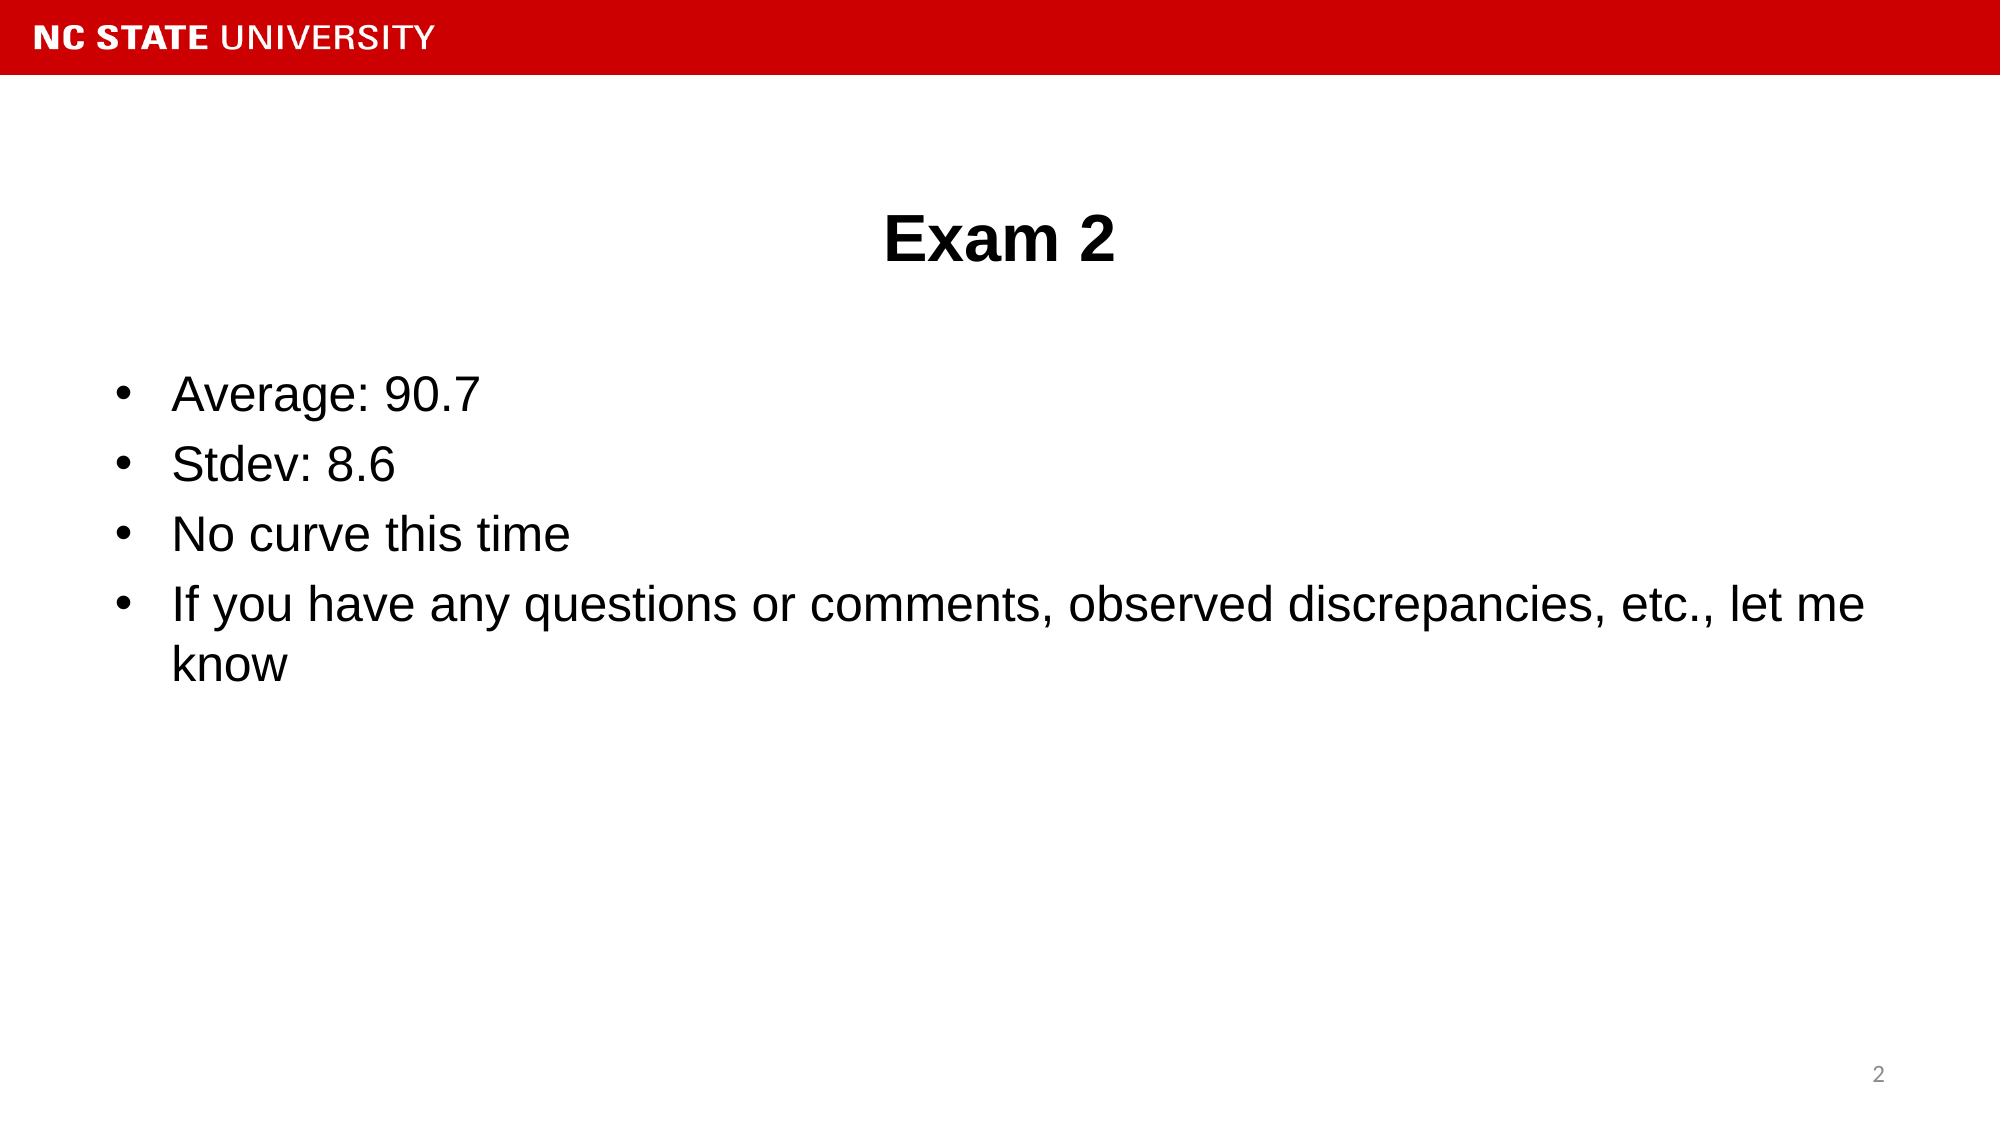

# Exam 2
Average: 90.7
Stdev: 8.6
No curve this time
If you have any questions or comments, observed discrepancies, etc., let me know

2